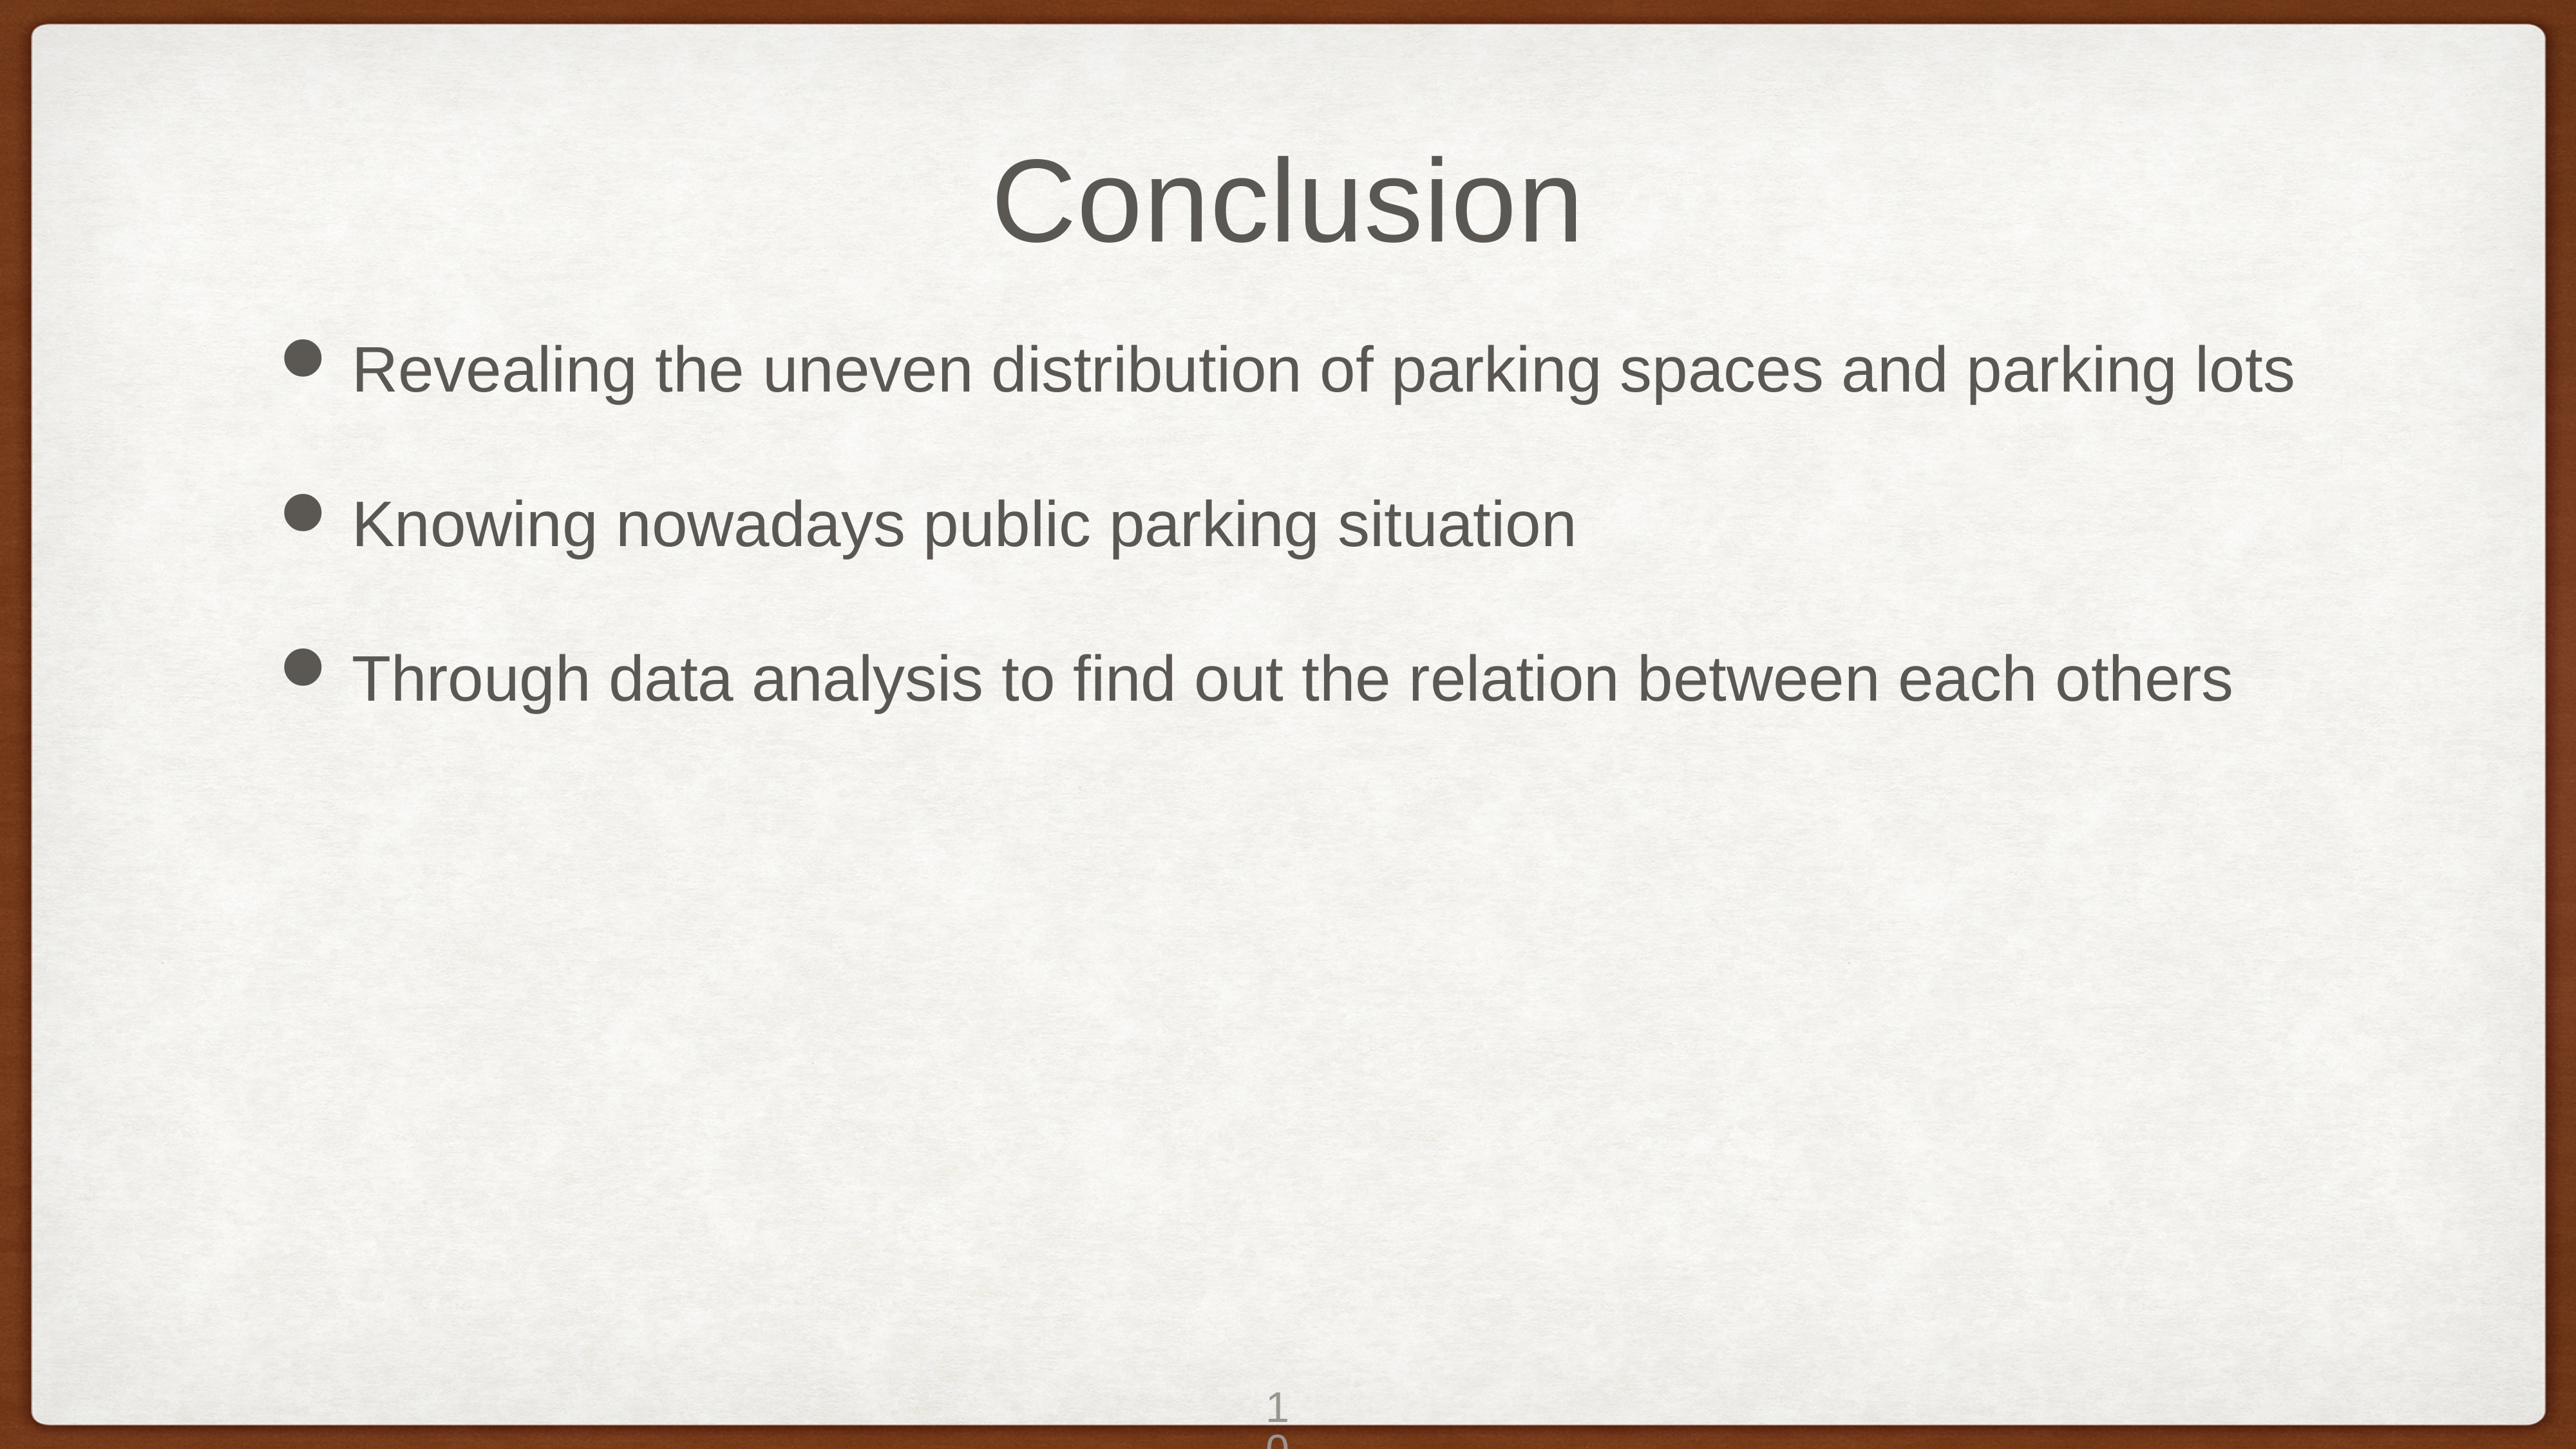

Conclusion
Revealing the uneven distribution of parking spaces and parking lots

Knowing nowadays public parking situation

Through data analysis to find out the relation between each others
10